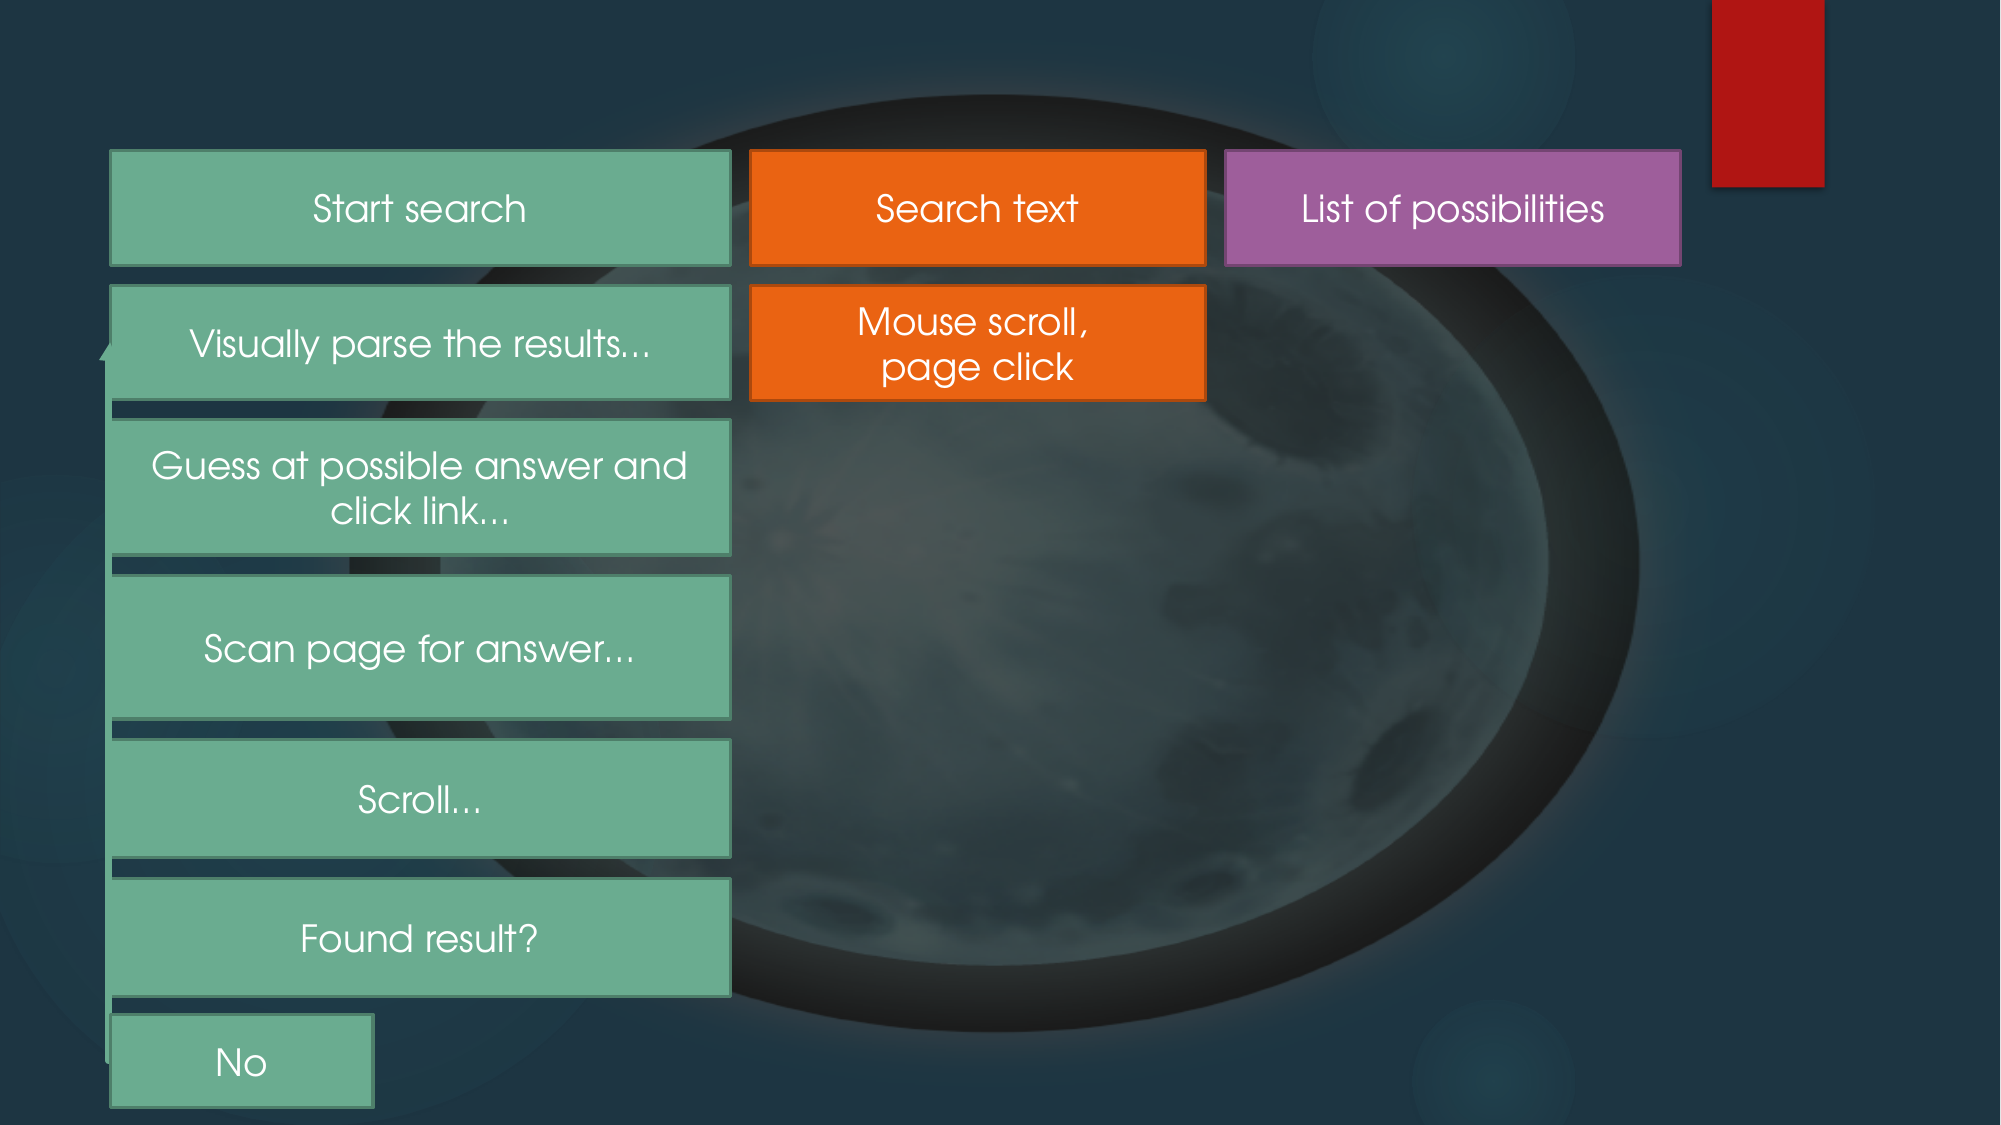

List of possibilities
Search text
Start search
Visually parse the results…
Mouse scroll,
page click
Guess at possible answer and click link…
Scan page for answer…
Scroll…
Found result?
No